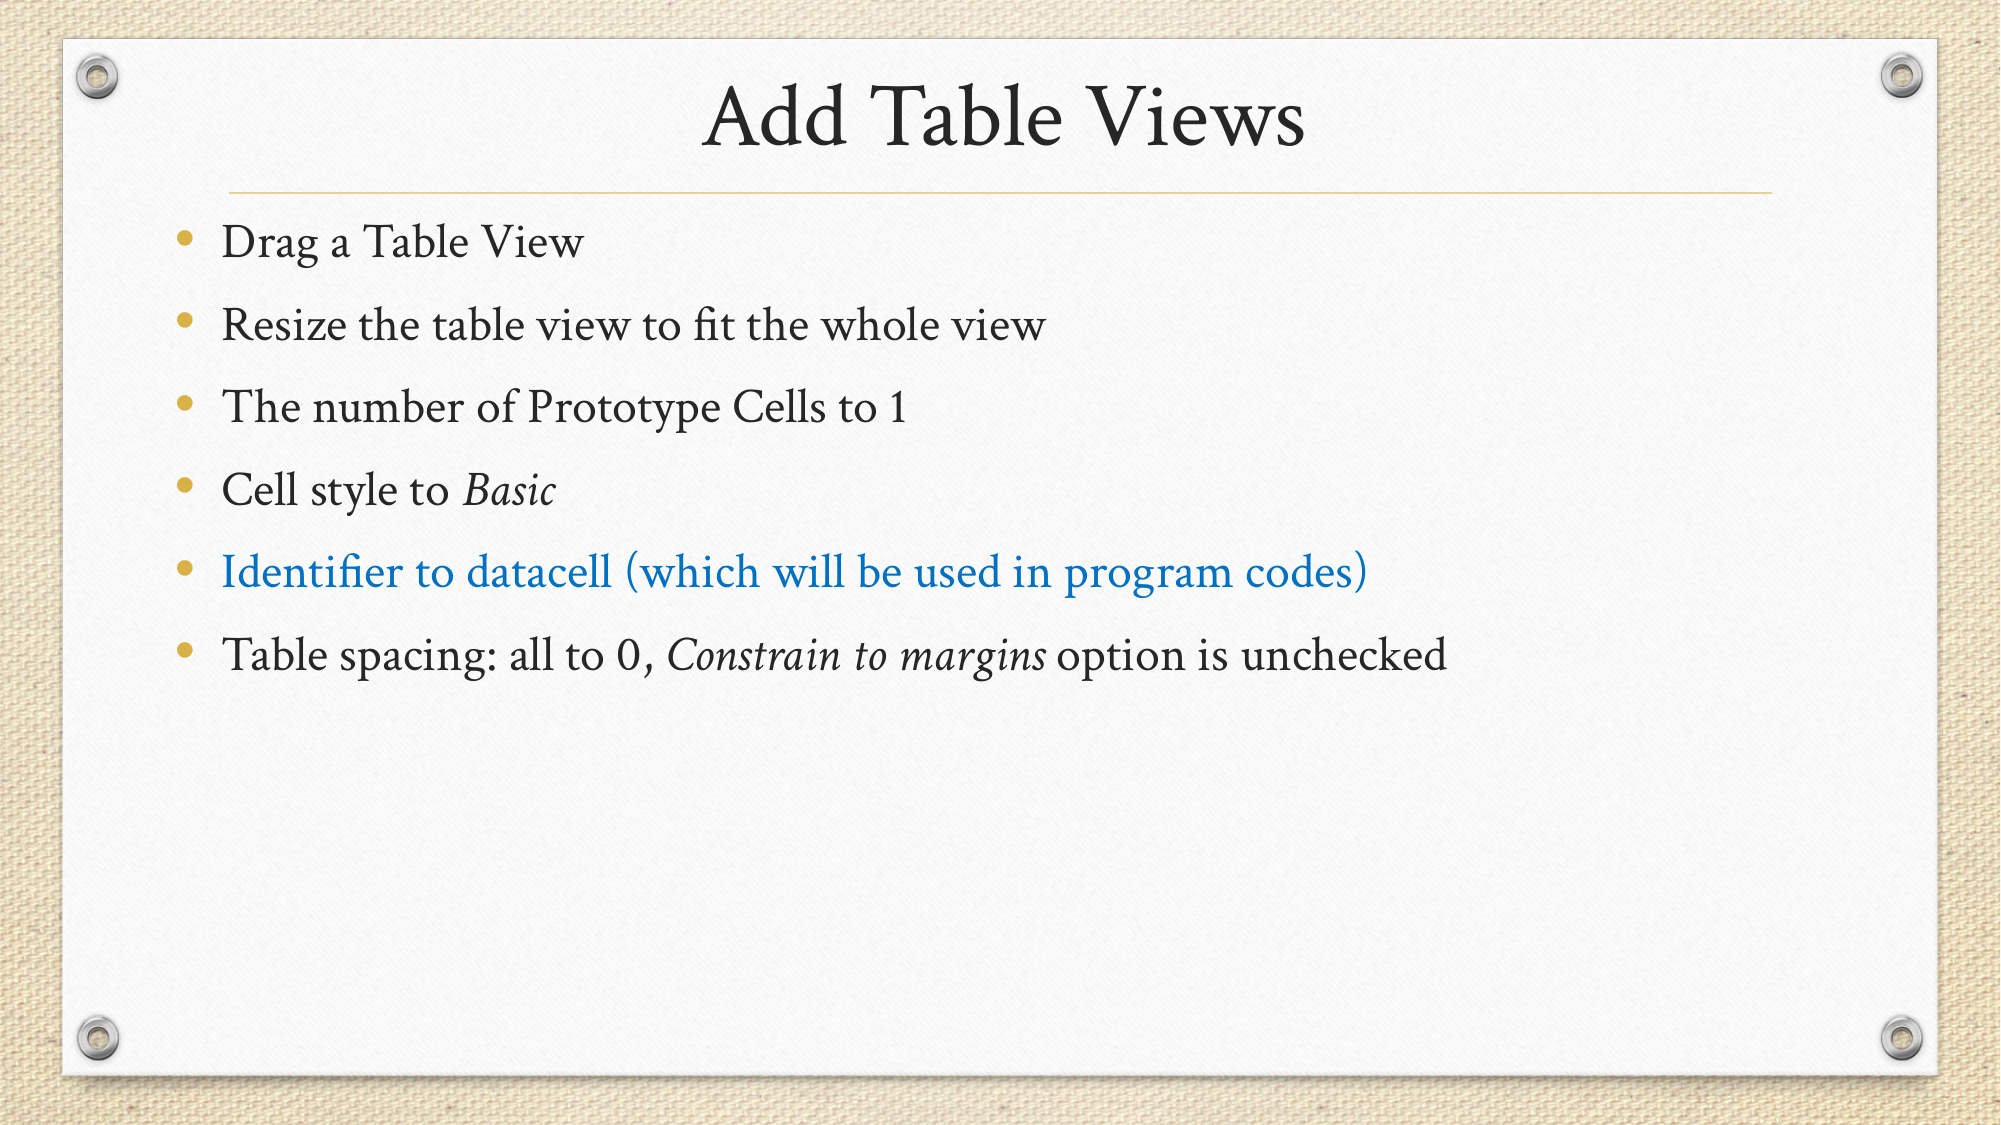

# Add Table Views
Drag a Table View
Resize the table view to fit the whole view
The number of Prototype Cells to 1
Cell style to Basic
Identifier to datacell (which will be used in program codes)
Table spacing: all to 0, Constrain to margins option is unchecked